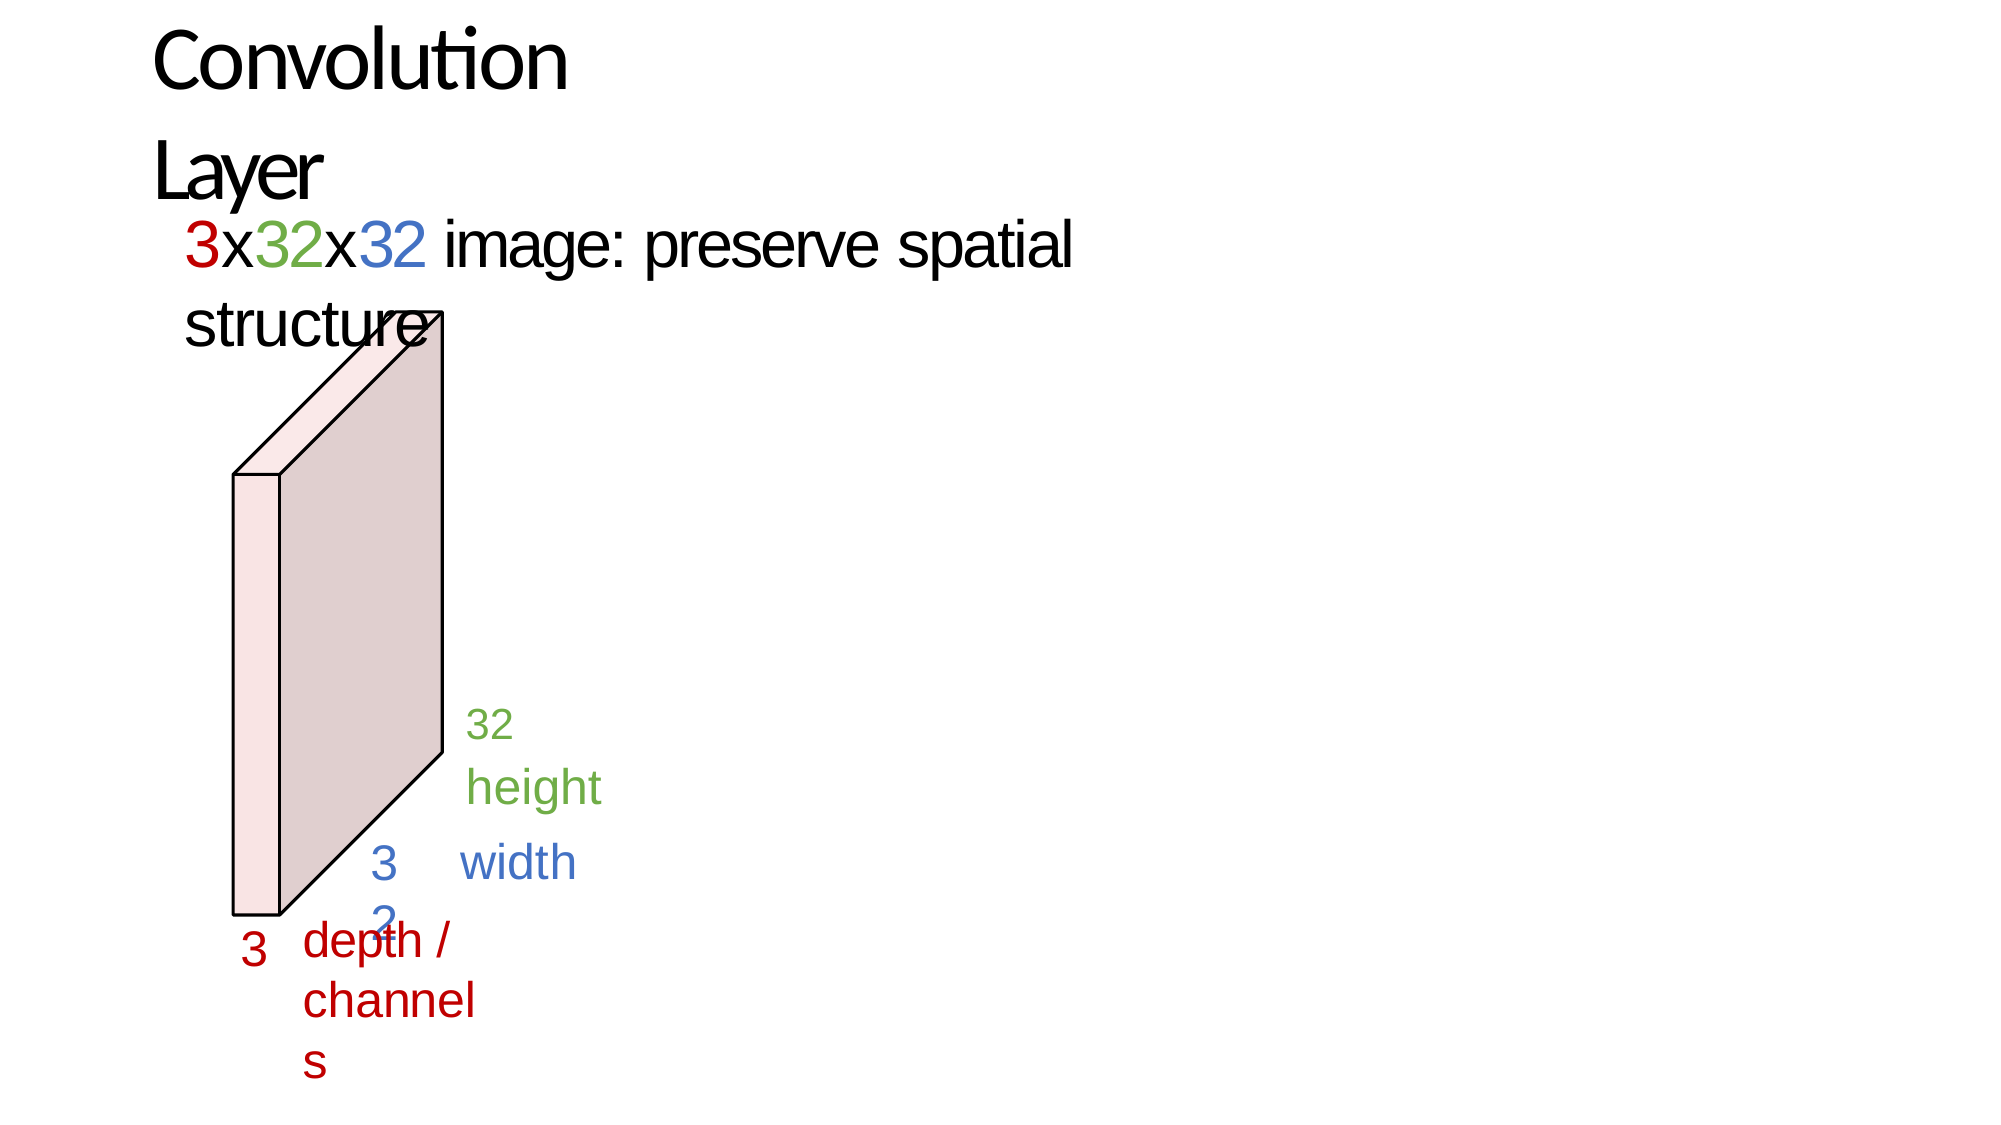

# Convolution Layer
3x32x32 image: preserve spatial structure

32	height
width
32
depth /  channels
3